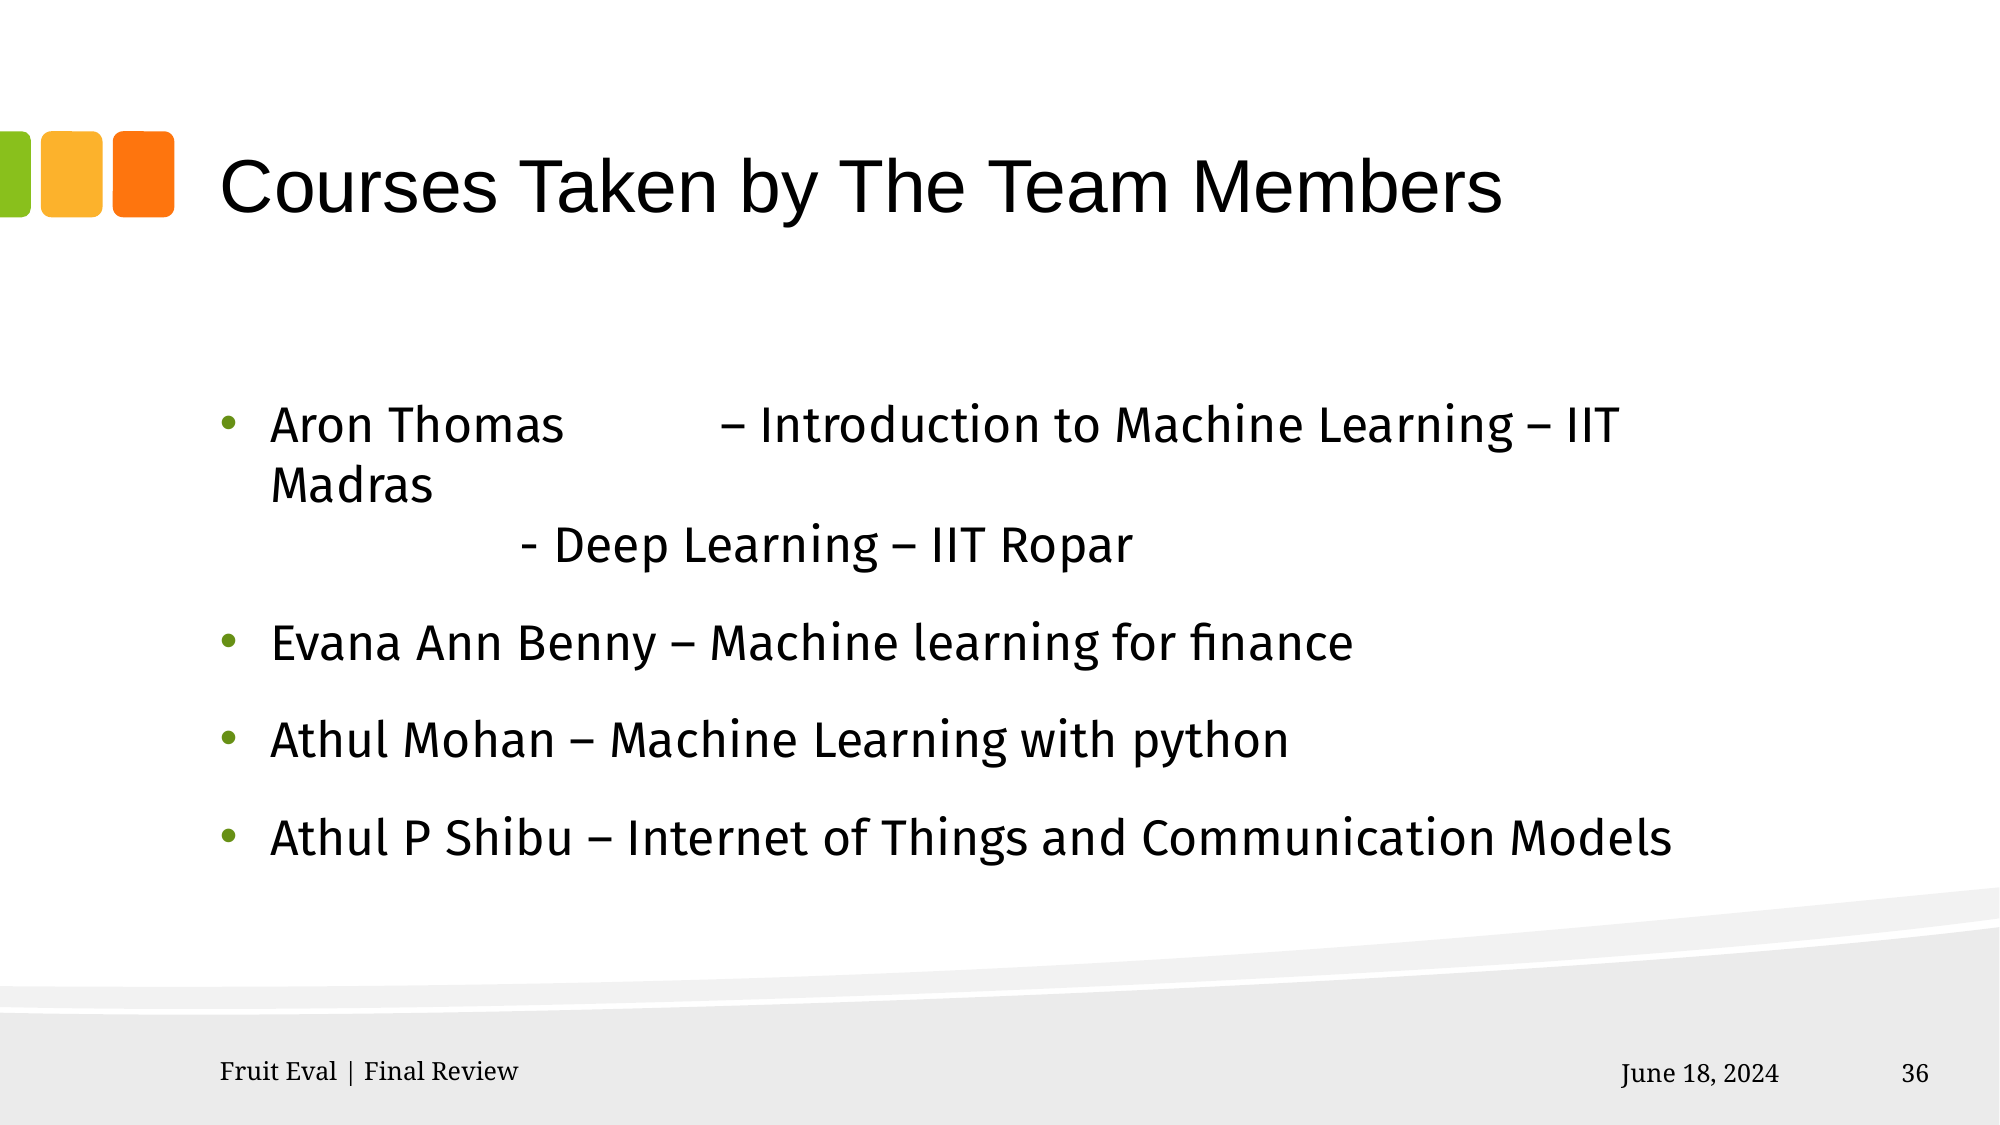

# Courses Taken by The Team Members

Aron Thomas 	– Introduction to Machine Learning – IIT Madras
		- Deep Learning – IIT Ropar
Evana Ann Benny – Machine learning for finance
Athul Mohan – Machine Learning with python
Athul P Shibu – Internet of Things and Communication Models
Fruit Eval | Final Review
June 18, 2024
36